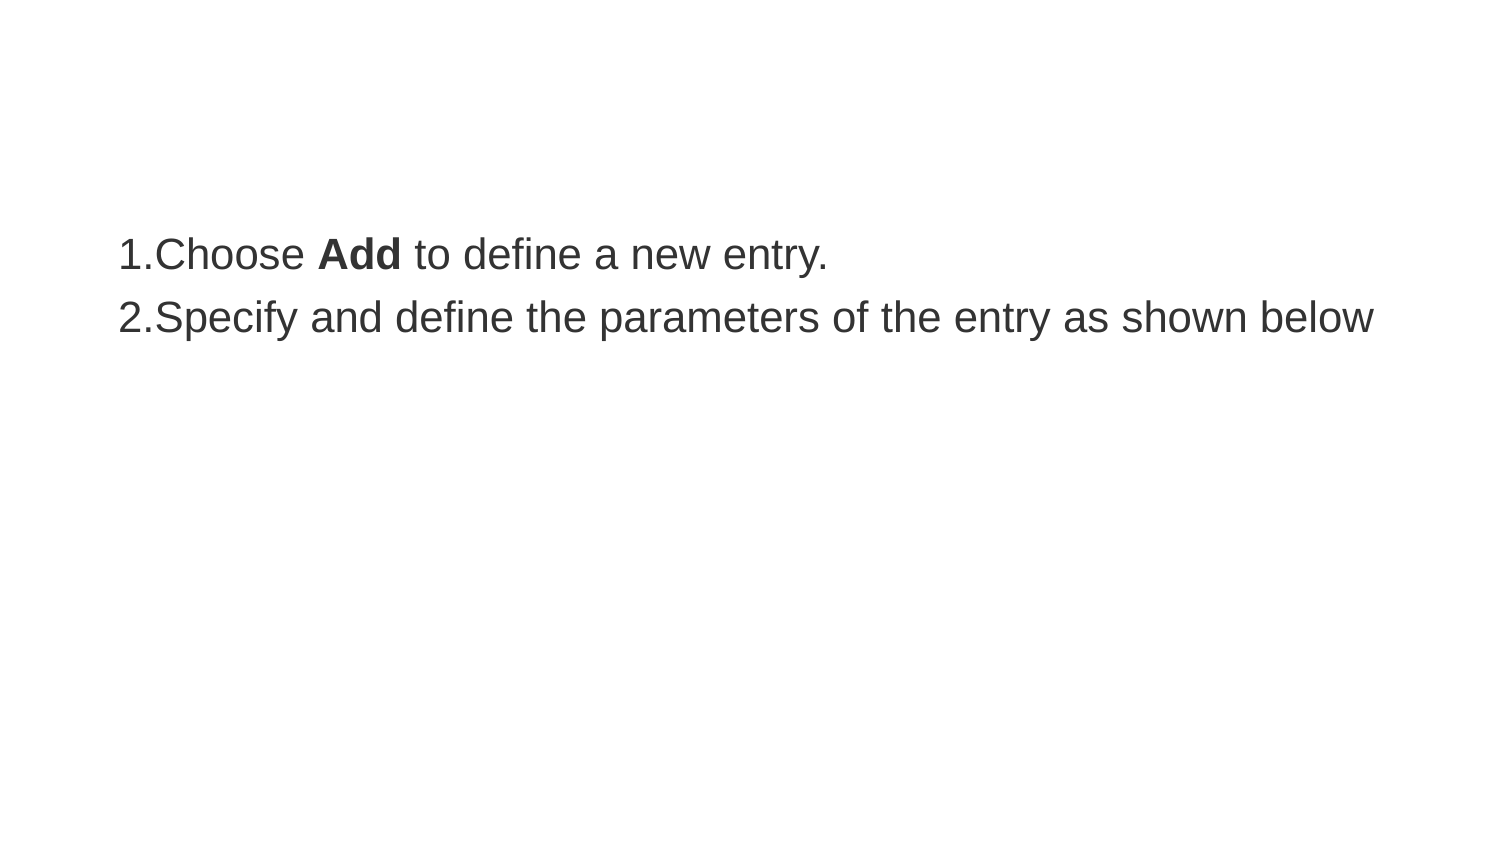

#
Choose Add to define a new entry.
Specify and define the parameters of the entry as shown below